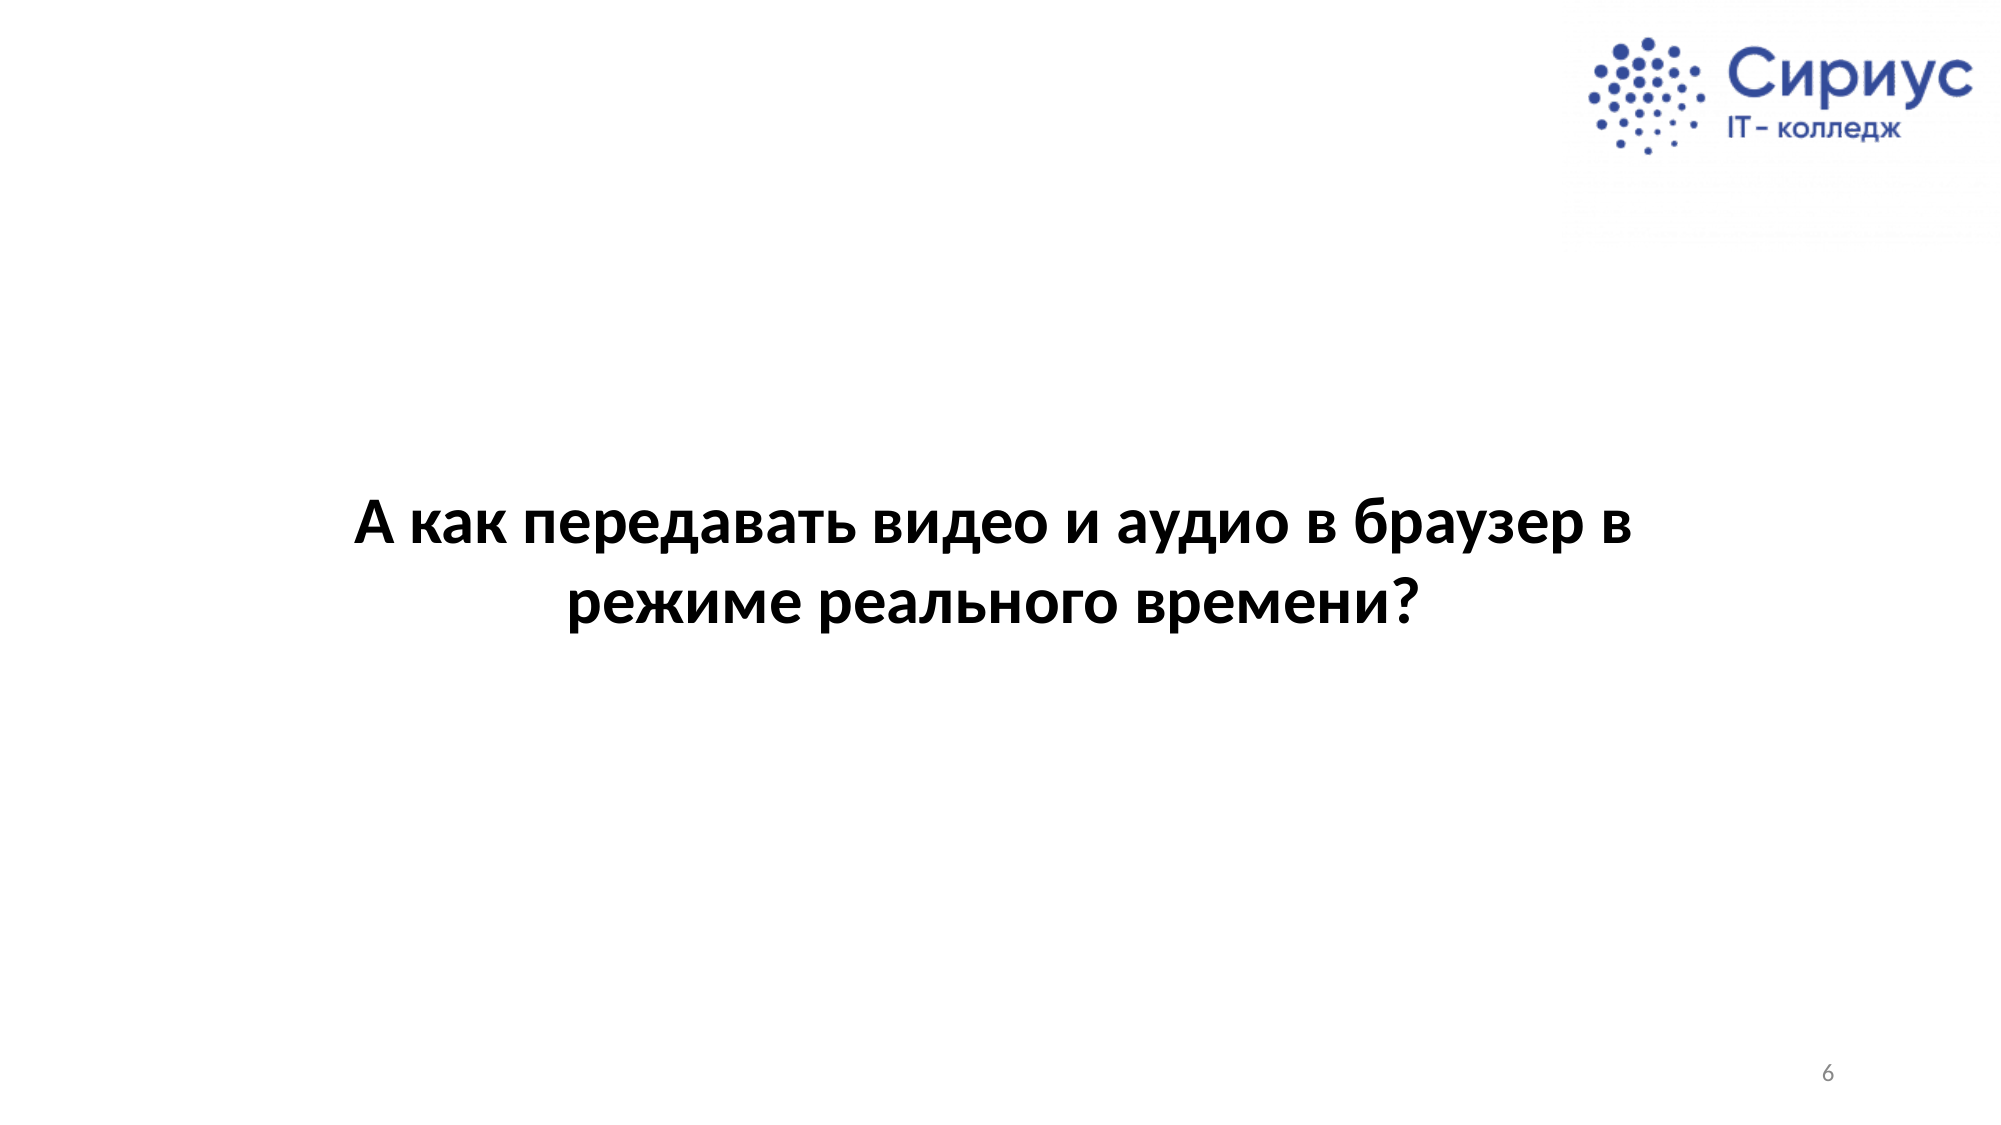

А как передавать видео и аудио в браузер в режиме реального времени?
6